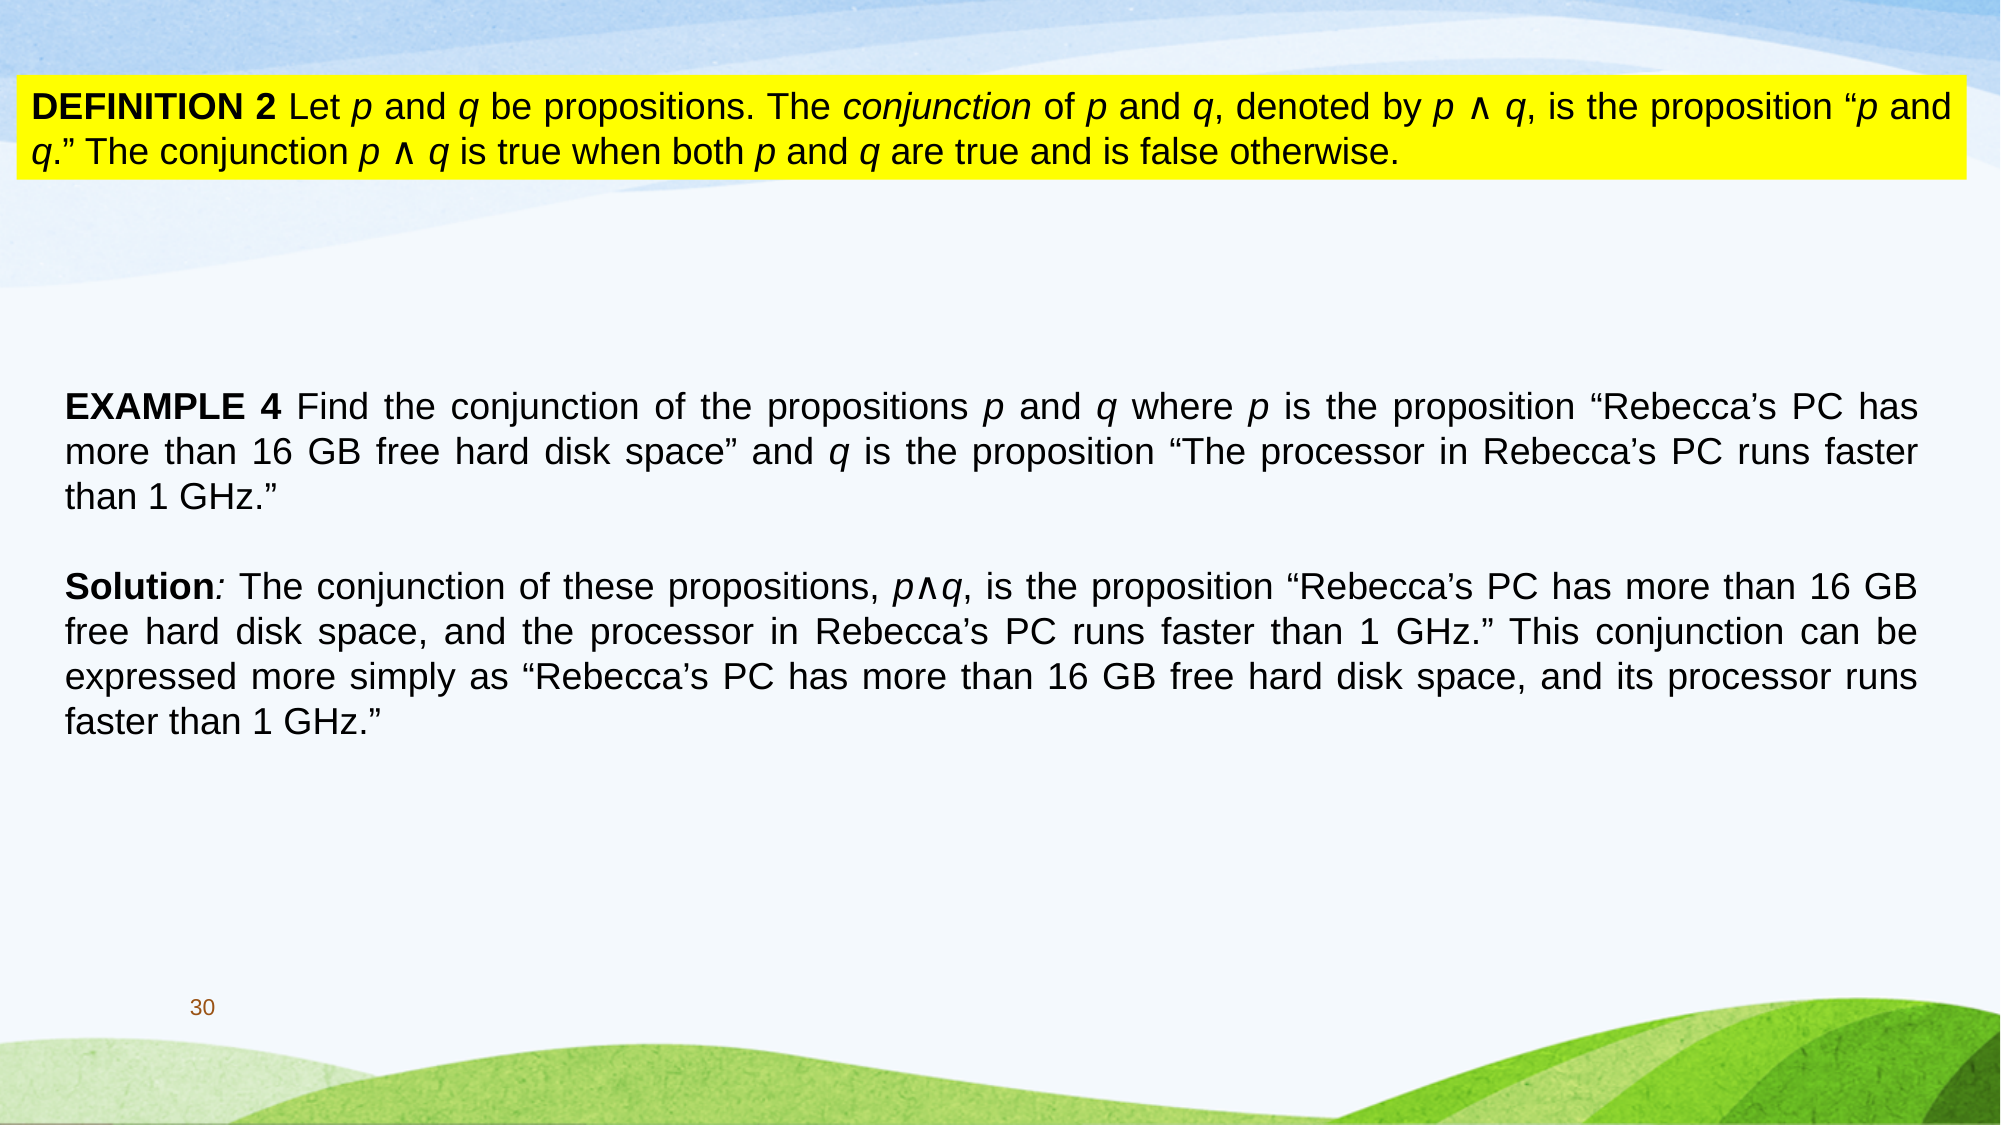

DEFINITION 2 Let p and q be propositions. The conjunction of p and q, denoted by p ∧ q, is the proposition “p and q.” The conjunction p ∧ q is true when both p and q are true and is false otherwise.
EXAMPLE 4 Find the conjunction of the propositions p and q where p is the proposition “Rebecca’s PC has more than 16 GB free hard disk space” and q is the proposition “The processor in Rebecca’s PC runs faster than 1 GHz.”

Solution: The conjunction of these propositions, p∧q, is the proposition “Rebecca’s PC has more than 16 GB free hard disk space, and the processor in Rebecca’s PC runs faster than 1 GHz.” This conjunction can be expressed more simply as “Rebecca’s PC has more than 16 GB free hard disk space, and its processor runs faster than 1 GHz.”
30